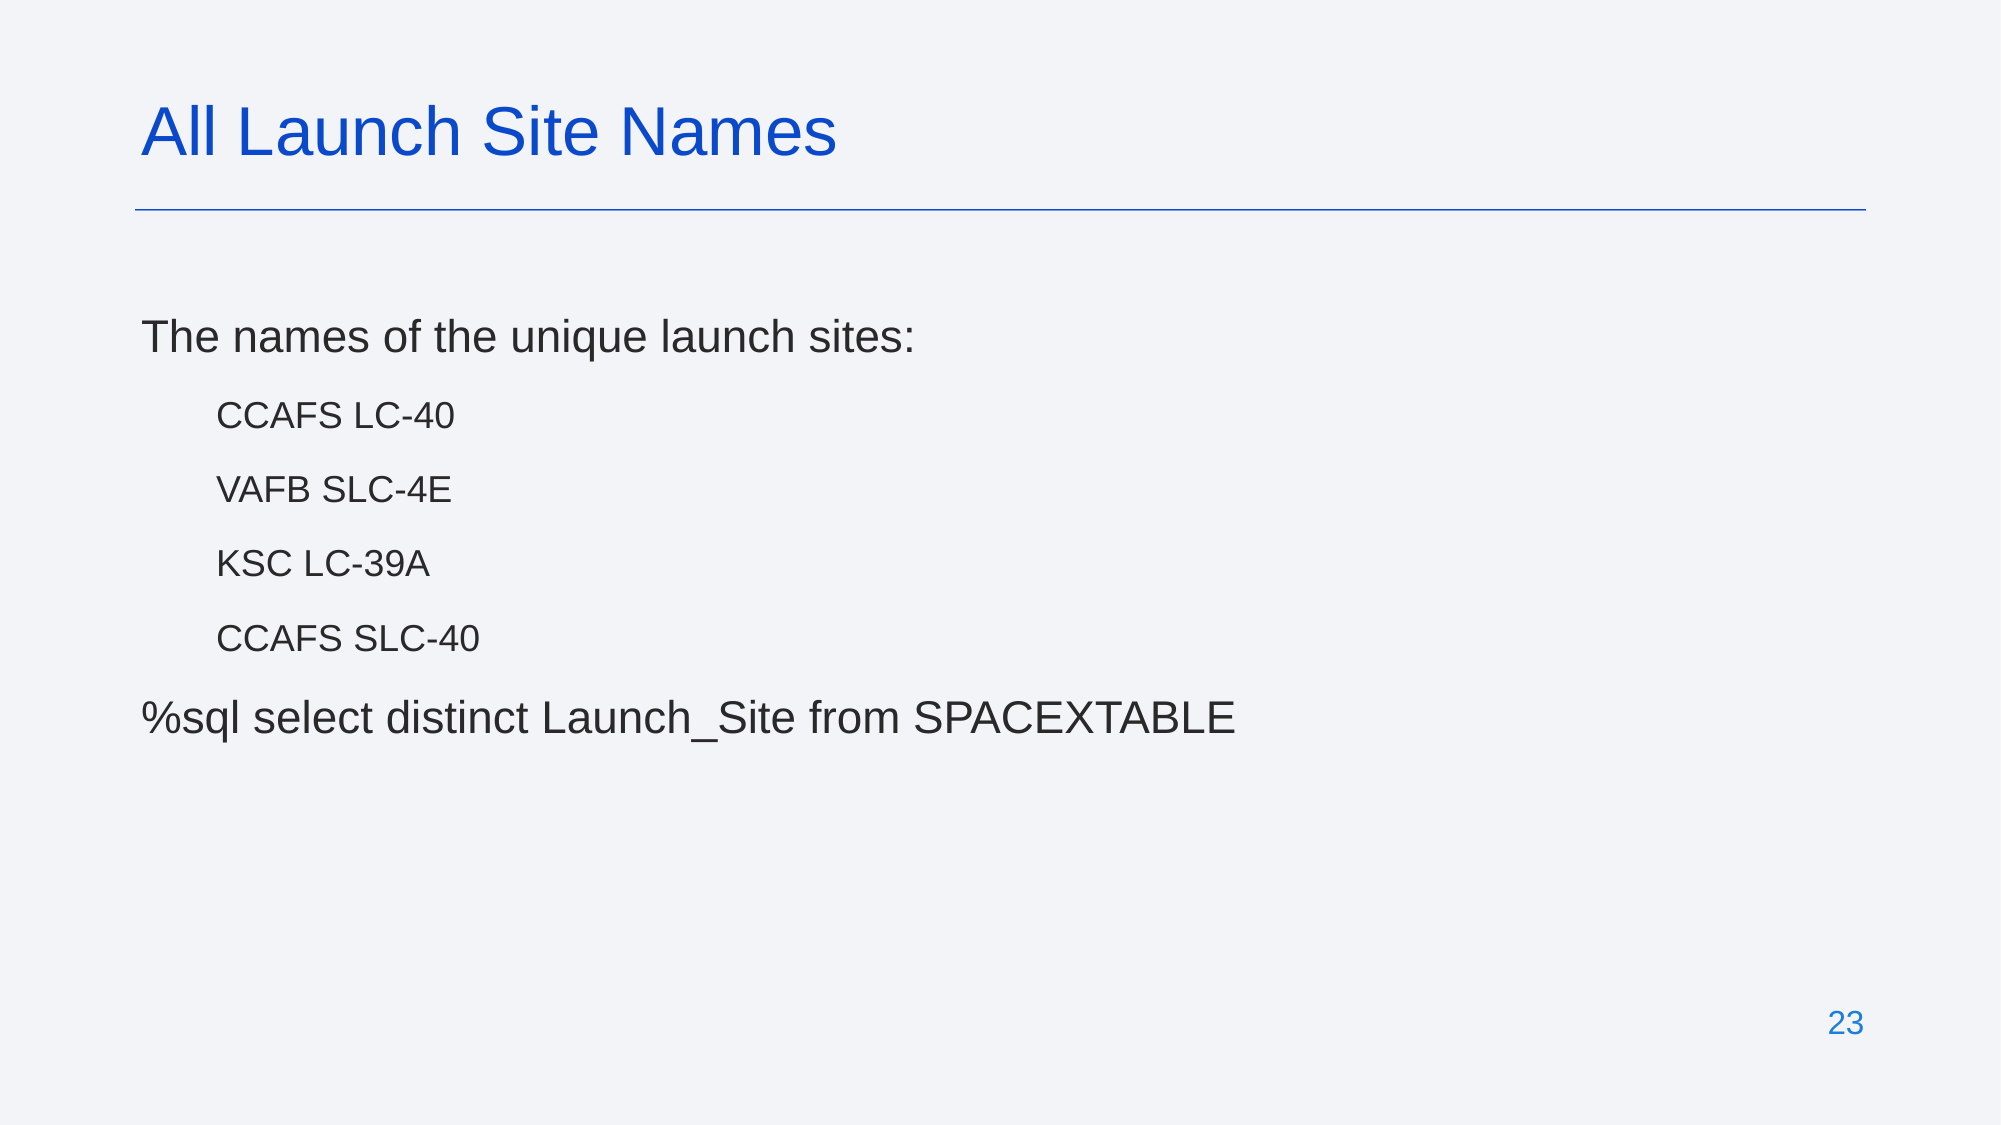

All Launch Site Names
The names of the unique launch sites:
CCAFS LC-40
VAFB SLC-4E
KSC LC-39A
CCAFS SLC-40
%sql select distinct Launch_Site from SPACEXTABLE

23